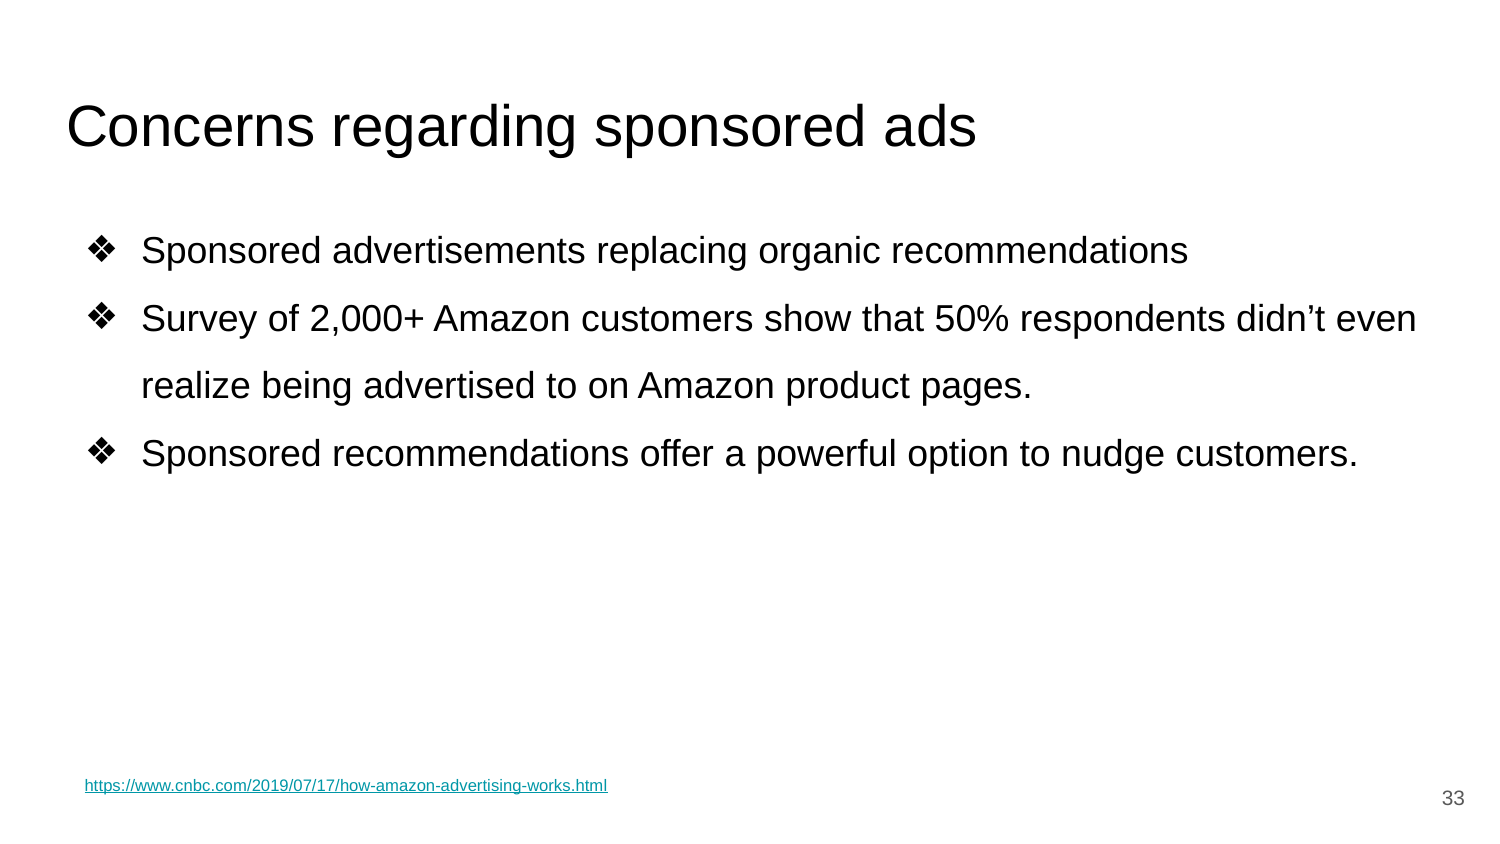

# Concerns regarding sponsored ads

Sponsored advertisements replacing organic recommendations
Survey of 2,000+ Amazon customers show that 50% respondents didn’t even realize being advertised to on Amazon product pages.
Sponsored recommendations offer a powerful option to nudge customers.

https://www.cnbc.com/2019/07/17/how-amazon-advertising-works.html
33